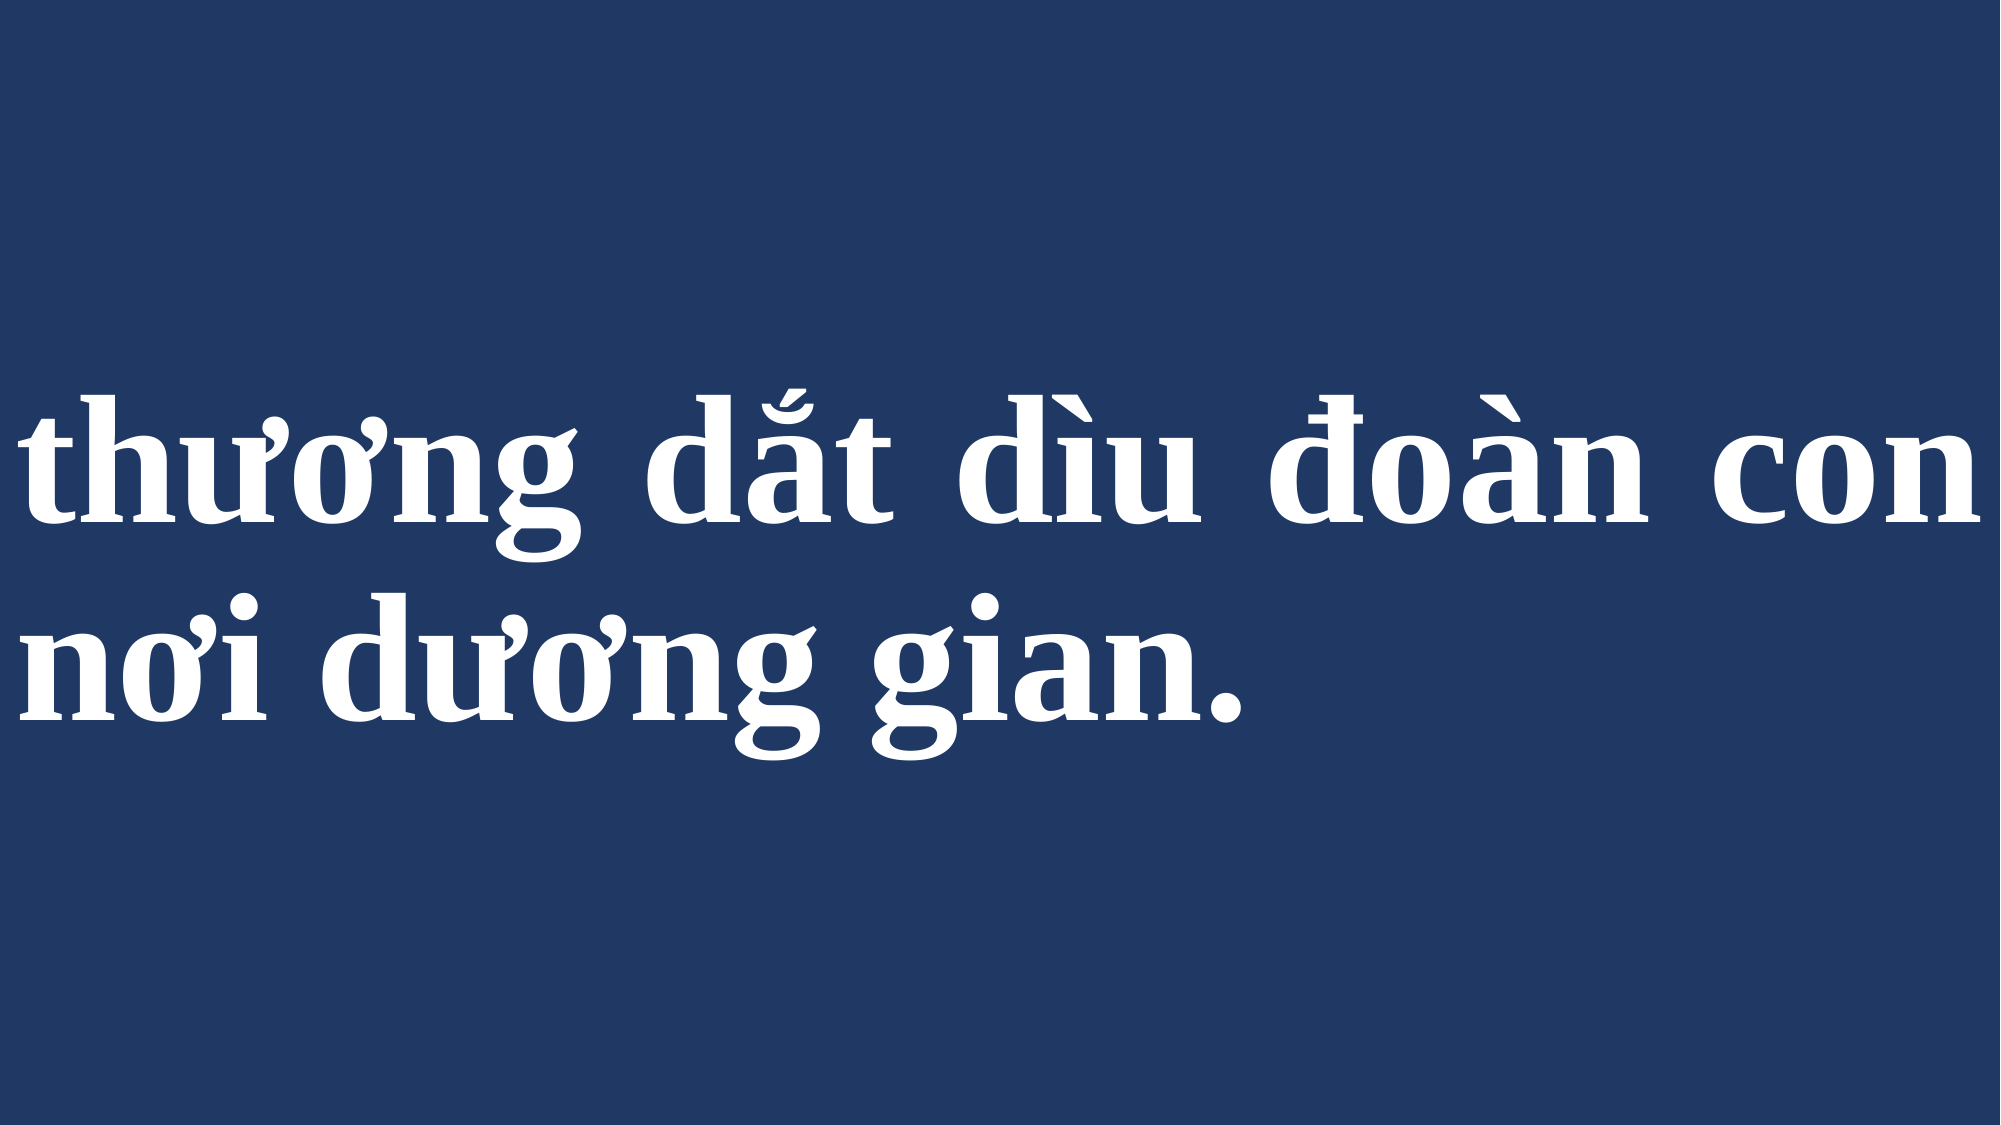

# thương dắt dìu đoàn con nơi dương gian.